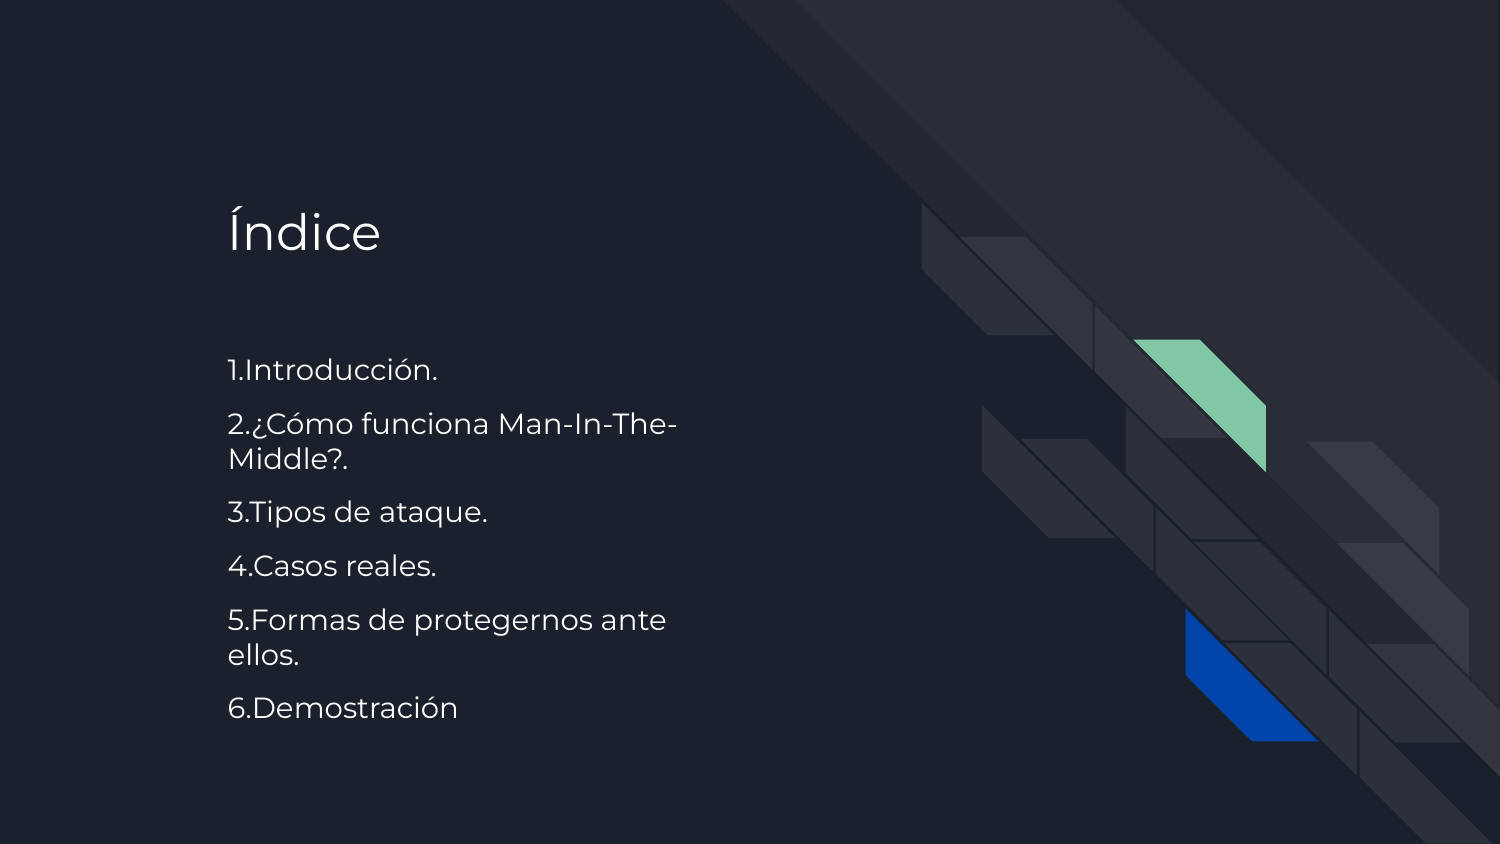

Índice
1.Introducción.
2.¿Cómo funciona Man-In-The-Middle?.
3.Tipos de ataque.
4.Casos reales.
5.Formas de protegernos ante ellos.
6.Demostración